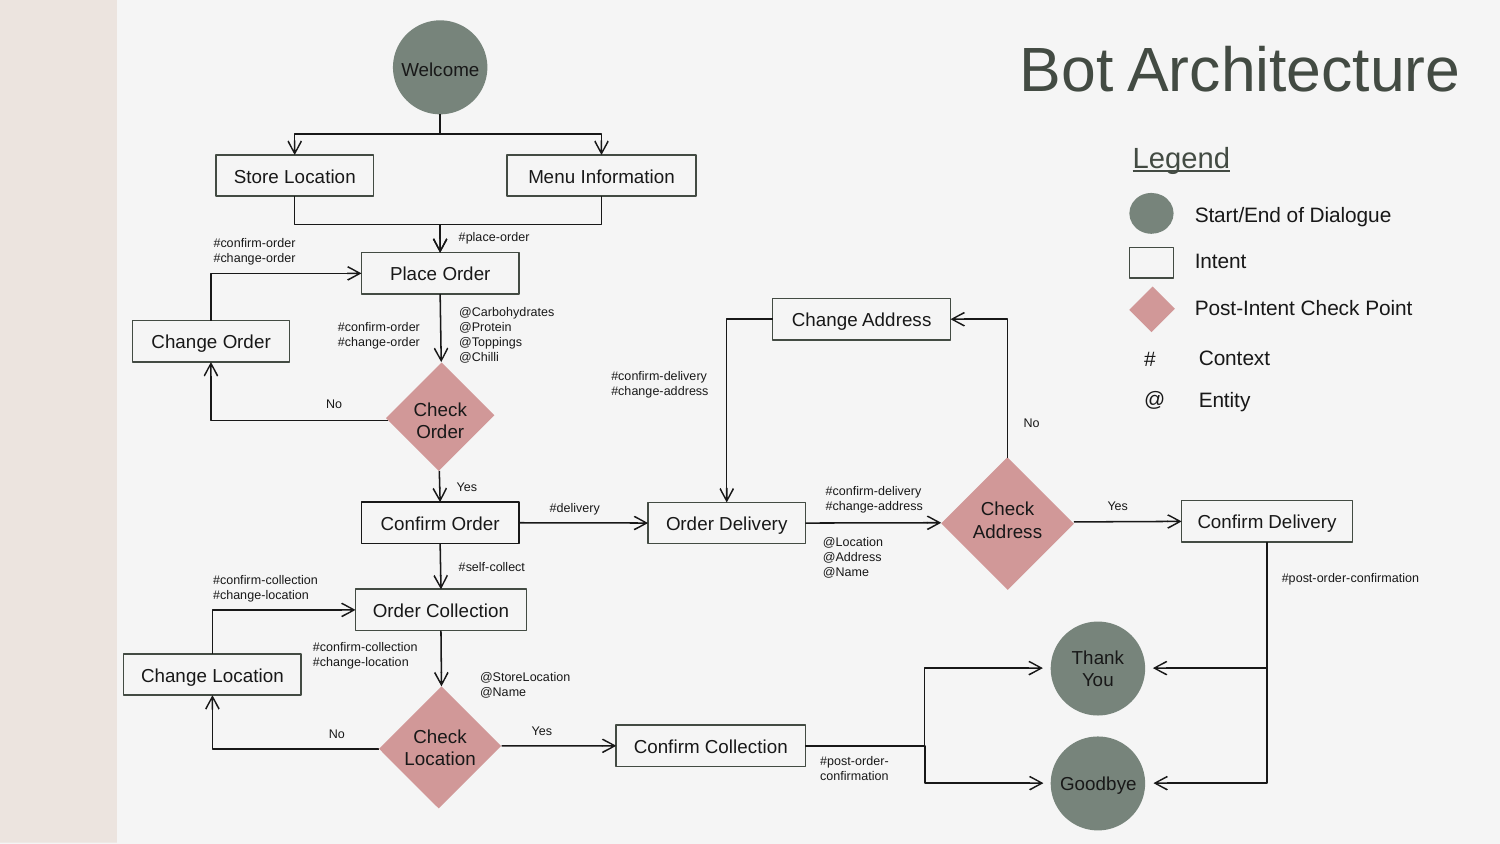

# Bot Architecture

Welcome
Legend

Start/End of Dialogue
Intent

Post-Intent Check Point

Context
#
@
Entity
Store Location
Menu Information
#place-order
#confirm-order
#change-order
Place Order
@Carbohydrates
@Protein
@Toppings
@Chilli
Change Address
#confirm-order
#change-order
Change Order
#confirm-delivery
#change-address

Check Order
No
No
Yes
#confirm-delivery
#change-address

Check Address
Yes
#delivery
Confirm Delivery
Confirm Order
Order Delivery
@Location
@Address
@Name
#self-collect
#post-order-confirmation
#confirm-collection
#change-location
Order Collection

Thank You

Goodbye
#confirm-collection
#change-location
Change Location
@StoreLocation
@Name

Check Location
Yes
No
Confirm Collection
#post-order-confirmation